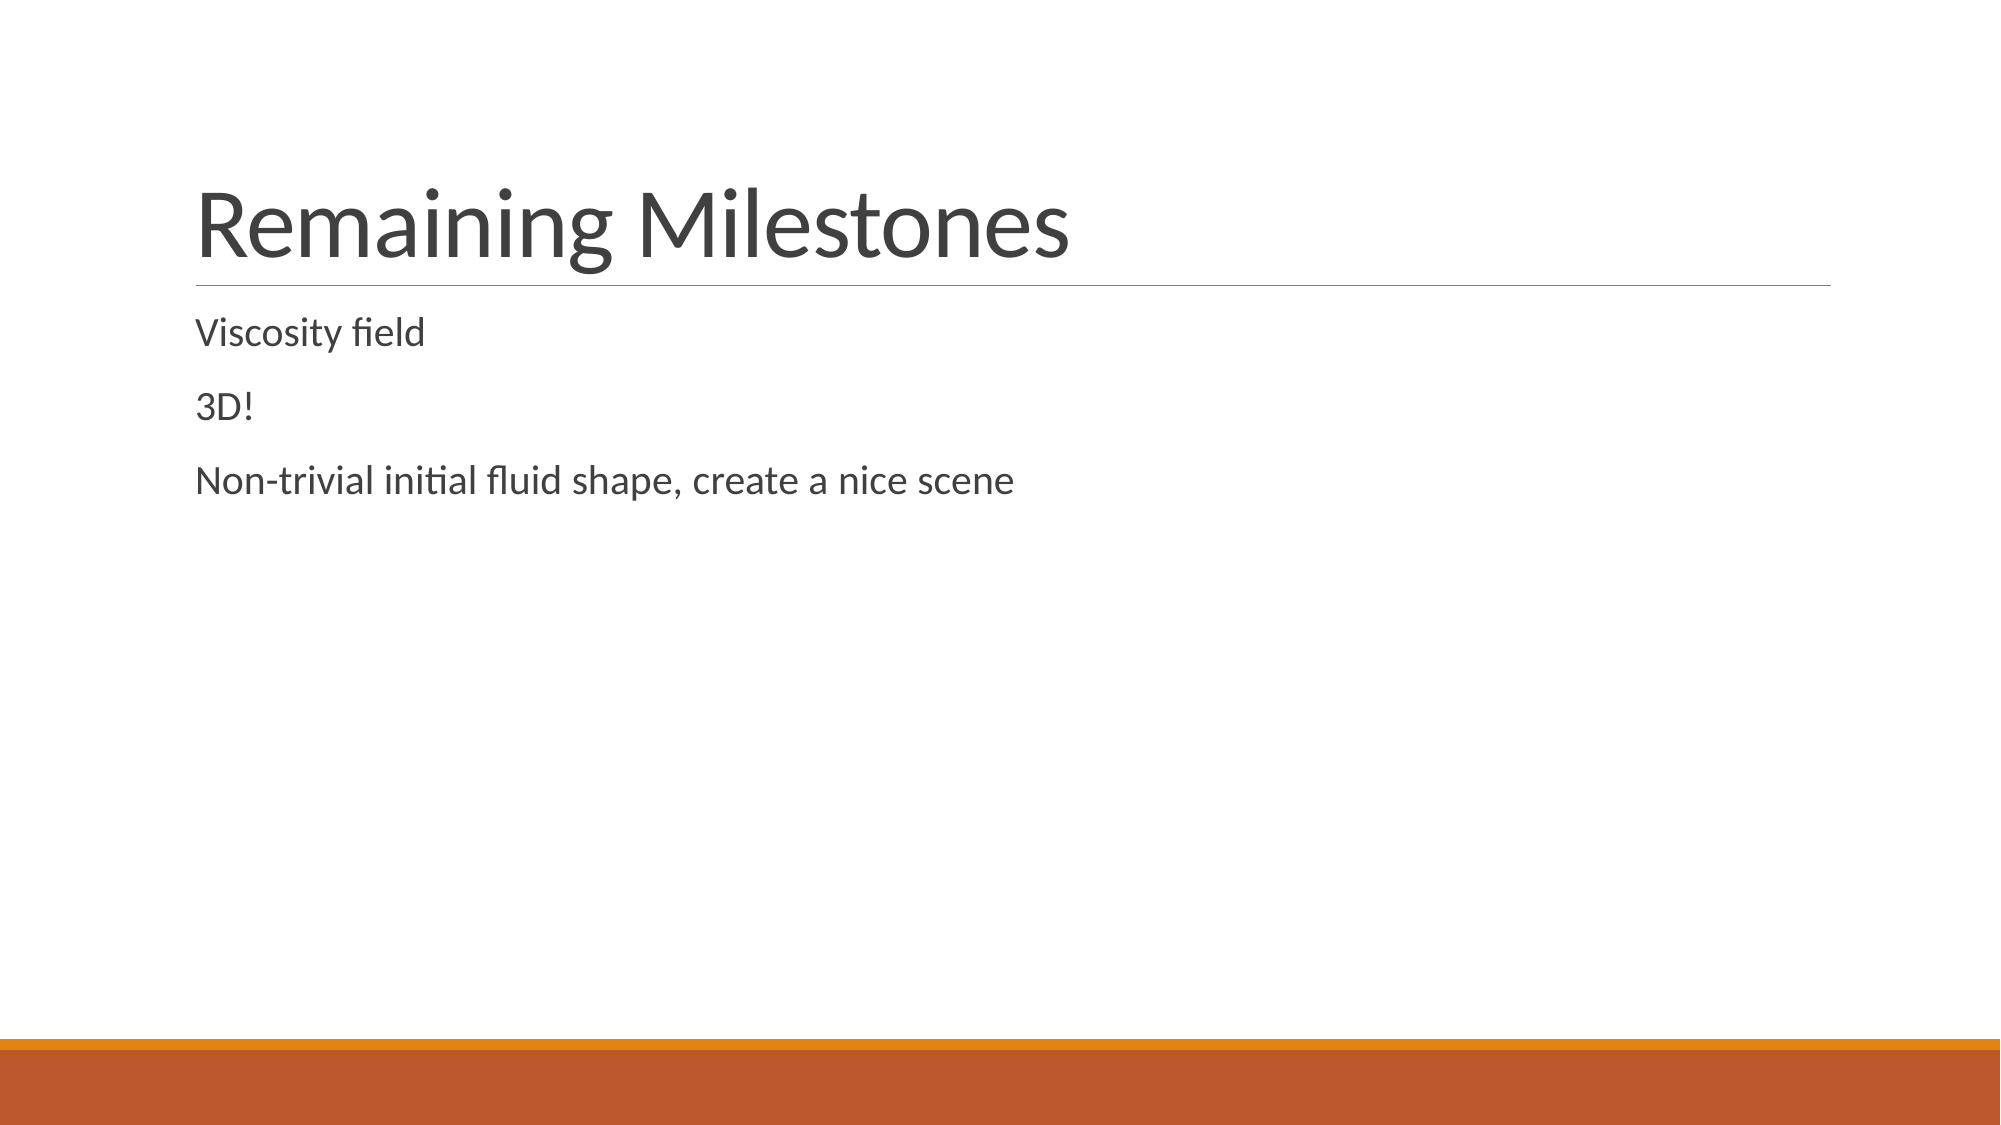

# Remaining Milestones
Viscosity field
3D!
Non-trivial initial fluid shape, create a nice scene